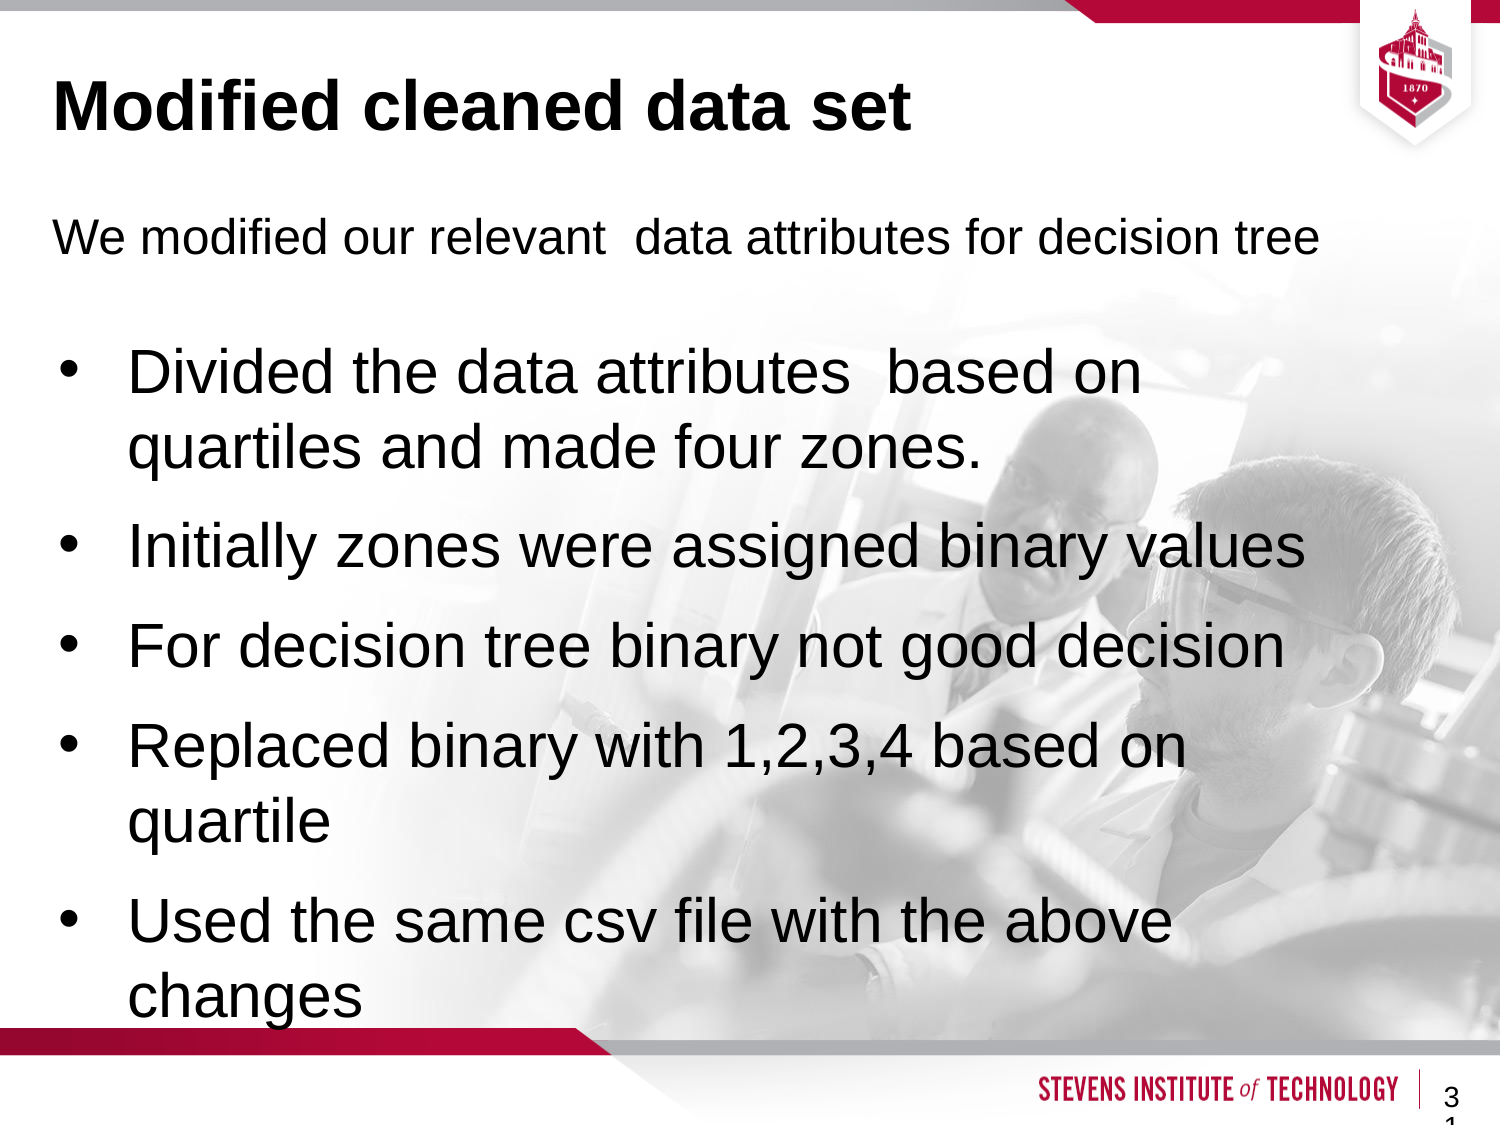

# Modified cleaned data set
We modified our relevant  data attributes for decision tree
Divided the data attributes  based on quartiles and made four zones.
Initially zones were assigned binary values
For decision tree binary not good decision
Replaced binary with 1,2,3,4 based on quartile
Used the same csv file with the above changes

31